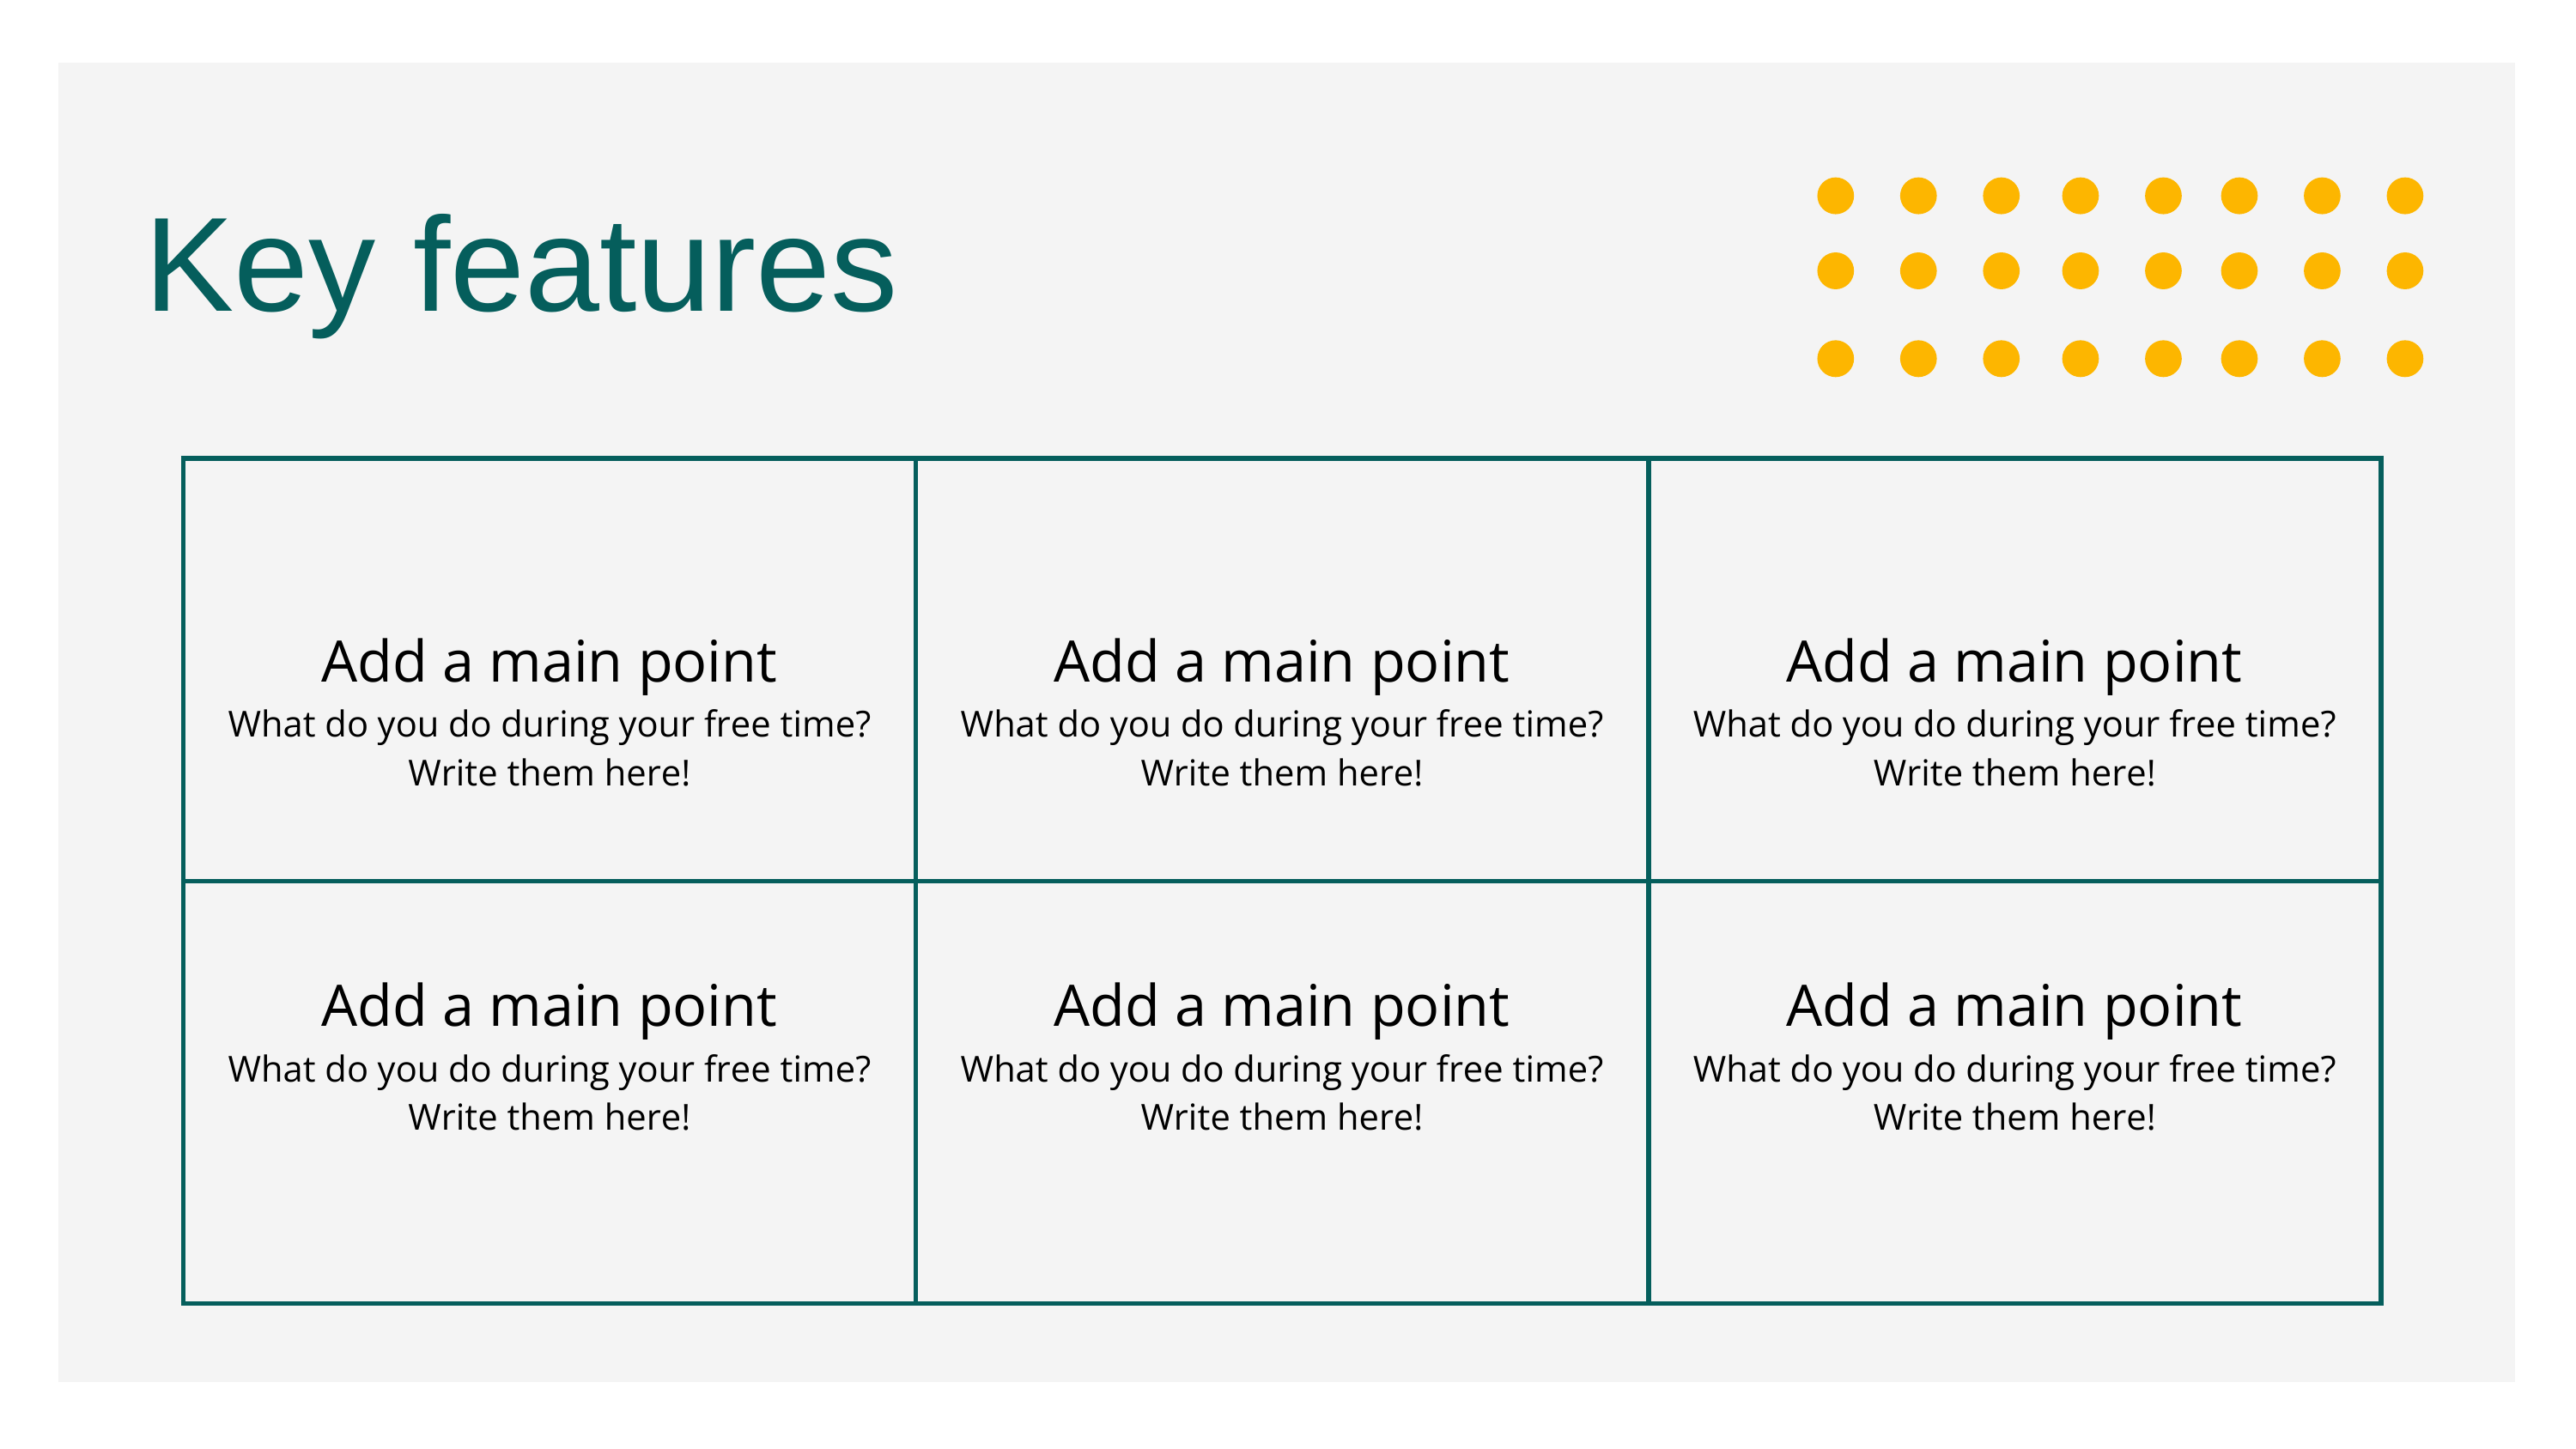

Key features

| Add a main point What do you do during your free time? Write them here! | Add a main point What do you do during your free time? Write them here! | Add a main point What do you do during your free time? Write them here! |
| --- | --- | --- |
| Add a main point What do you do during your free time? Write them here! | Add a main point What do you do during your free time? Write them here! | Add a main point What do you do during your free time? Write them here! |